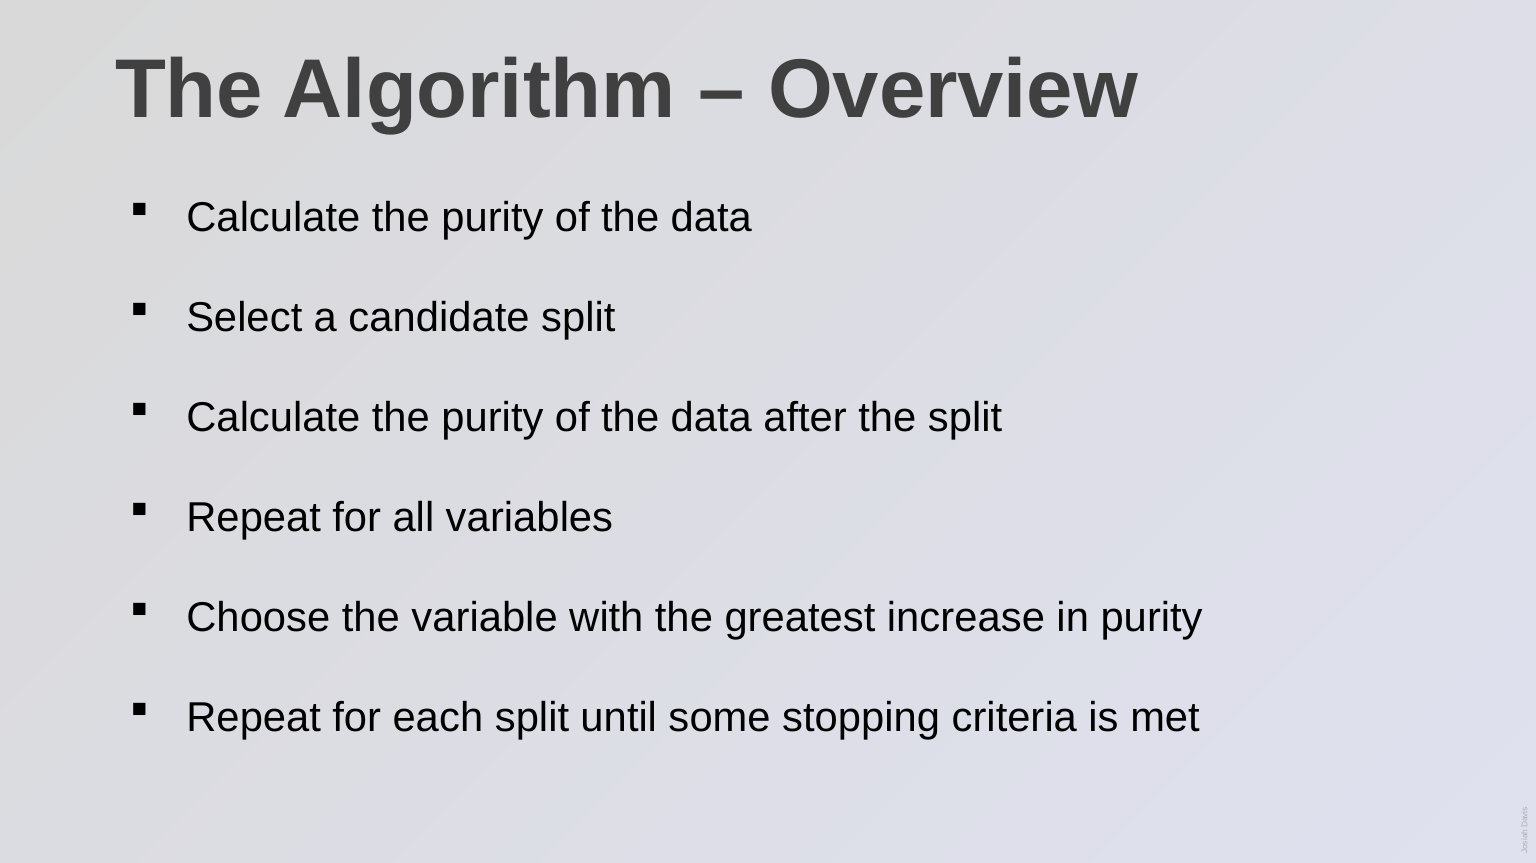

# The Algorithm – Overview
Calculate the purity of the data

Select a candidate split

Calculate the purity of the data after the split

Repeat for all variables

Choose the variable with the greatest increase in purity

Repeat for each split until some stopping criteria is met